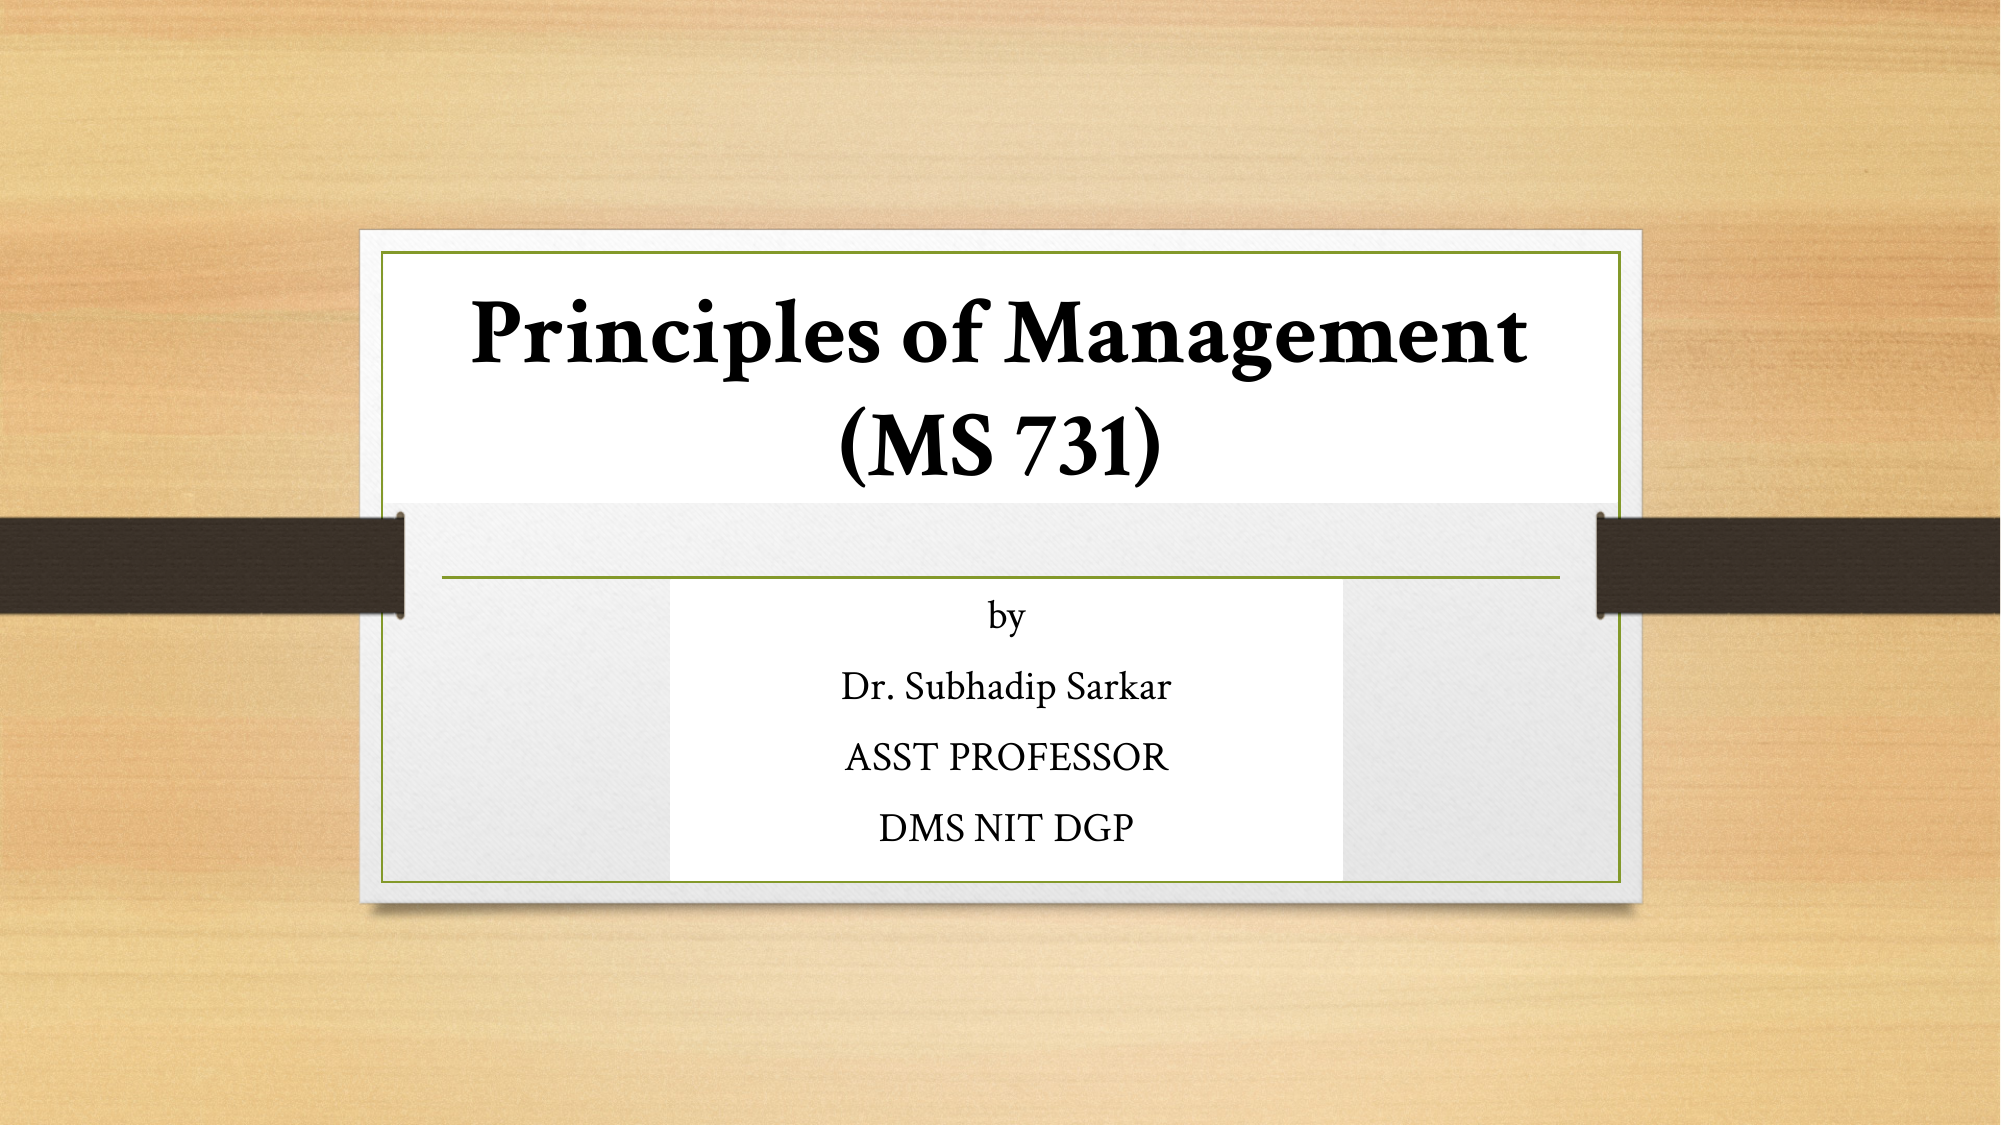

# Principles of Management (MS 731)
by
Dr. Subhadip Sarkar
ASST PROFESSOR
DMS NIT DGP